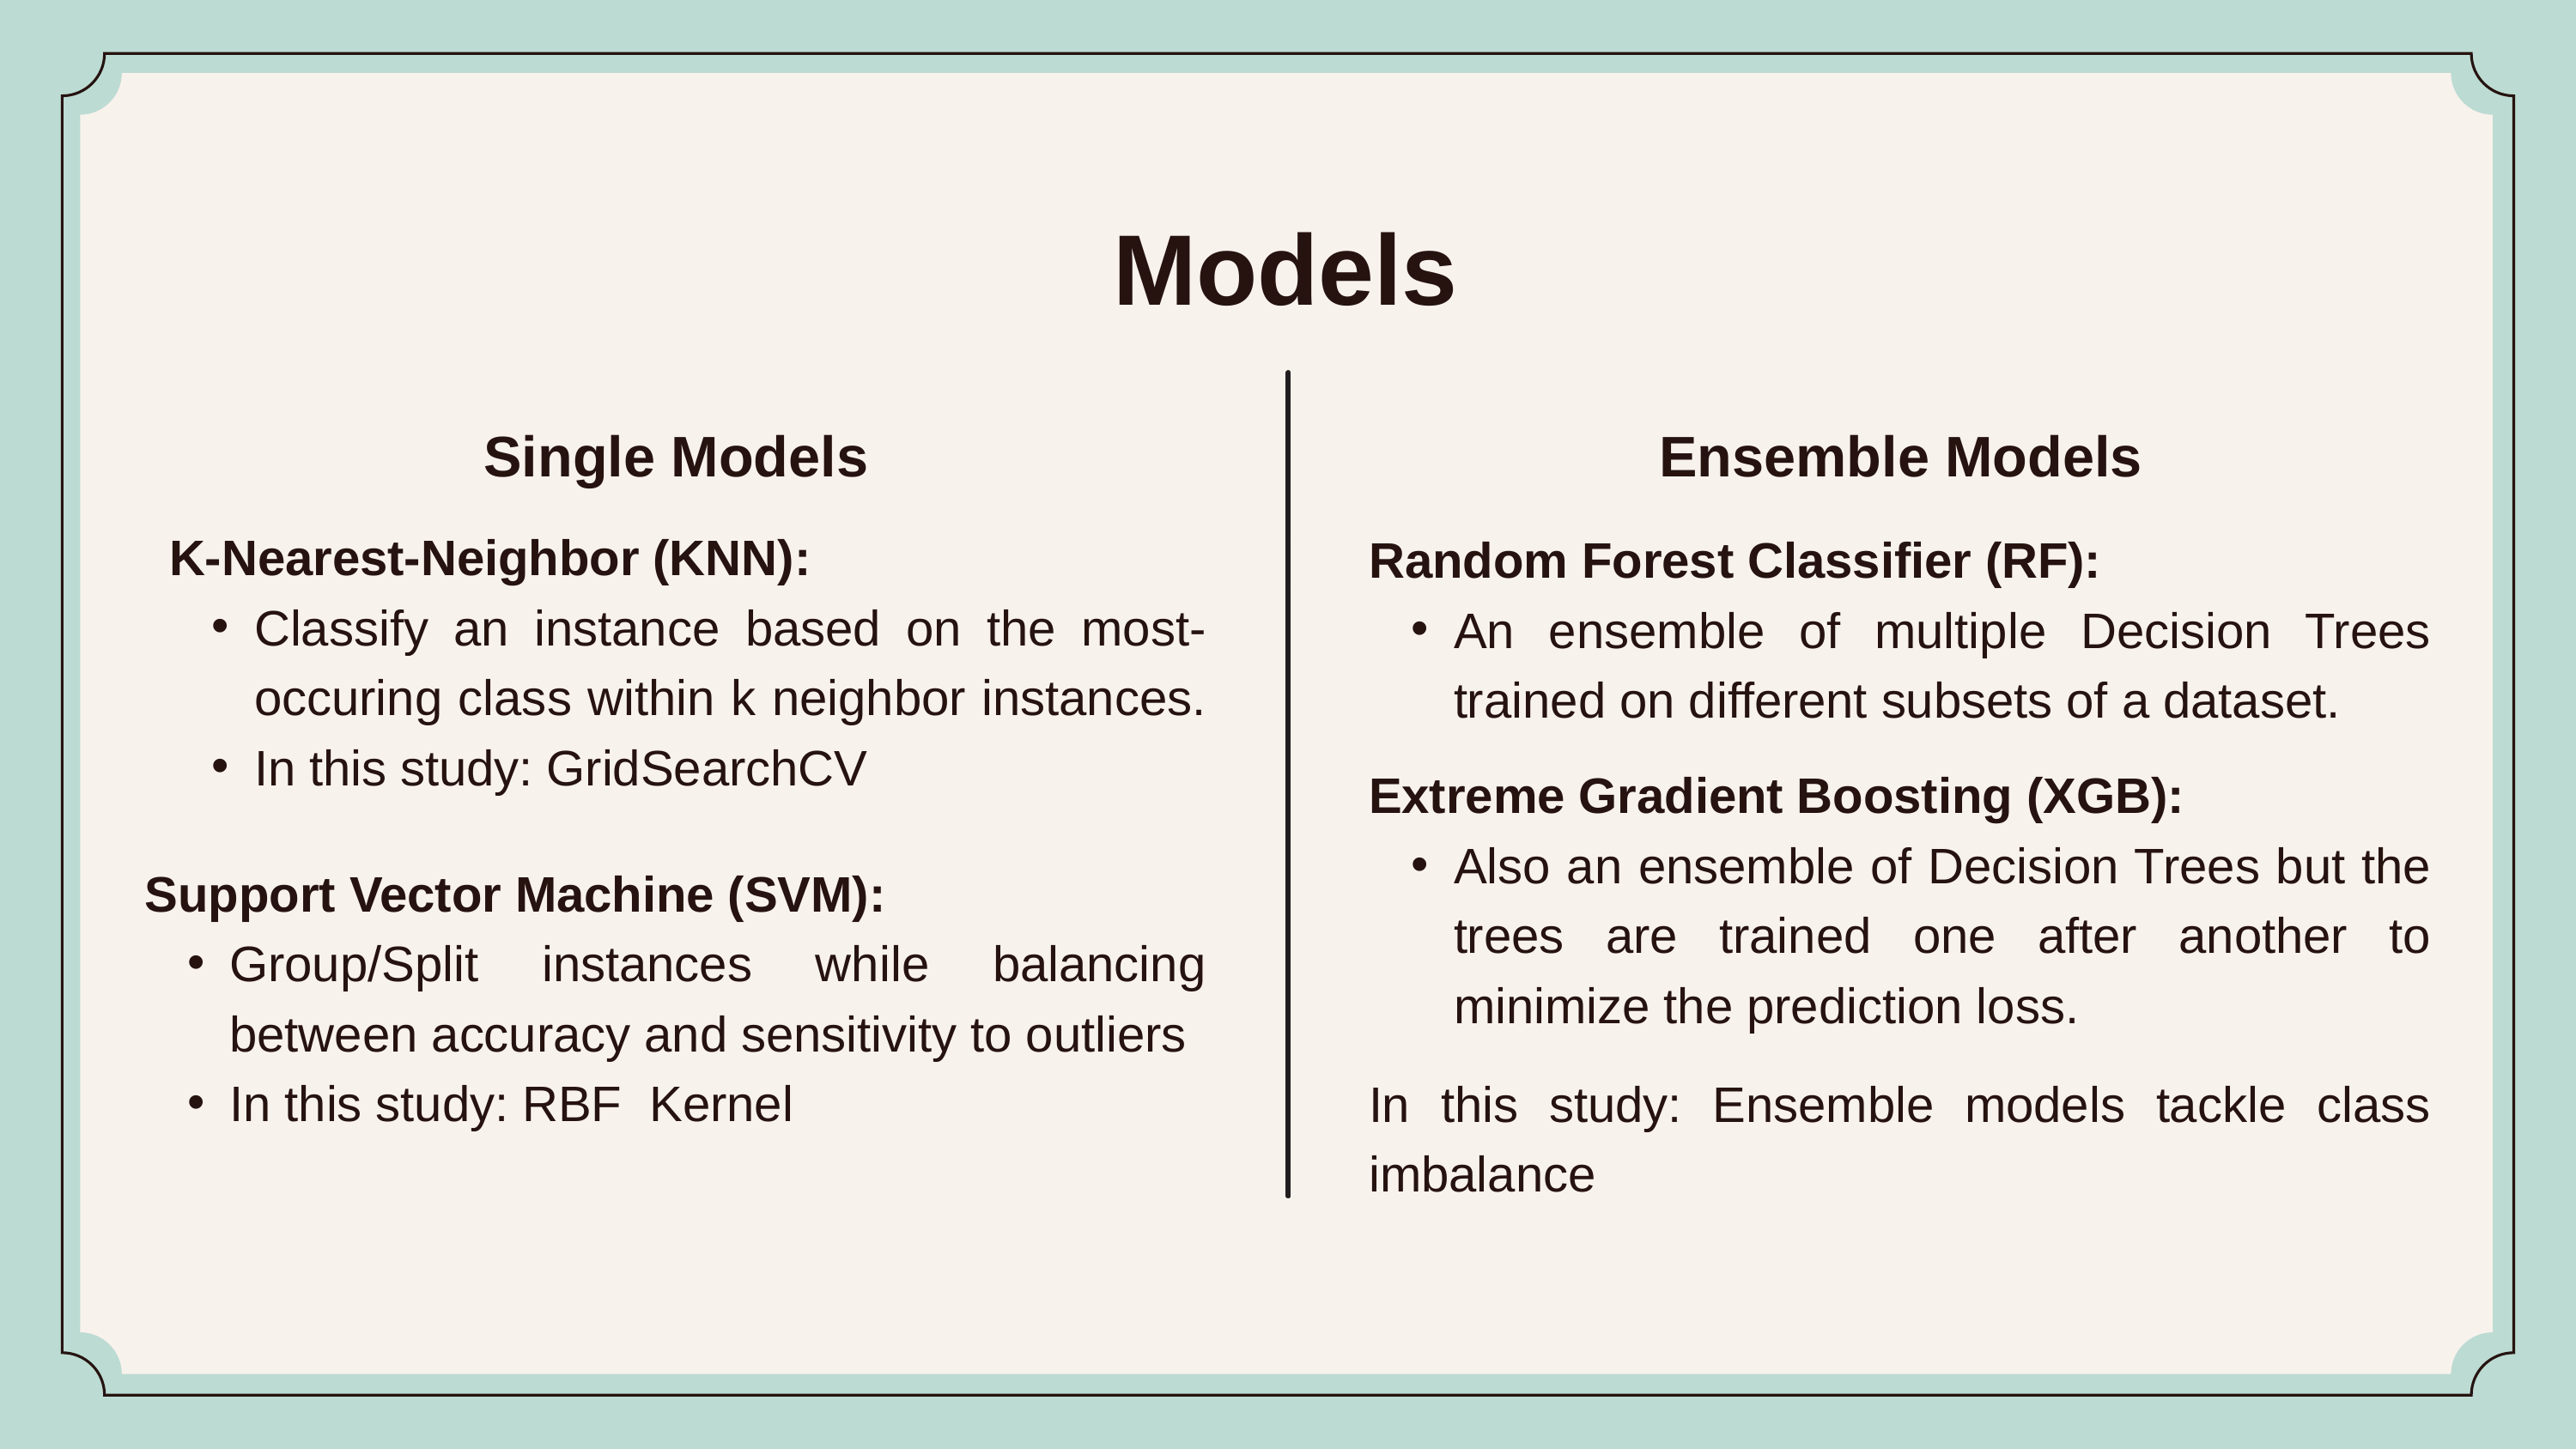

Models

Single Models
Ensemble Models
K-Nearest-Neighbor (KNN):
Classify an instance based on the most-occuring class within k neighbor instances.
In this study: GridSearchCV
Random Forest Classifier (RF):
An ensemble of multiple Decision Trees trained on different subsets of a dataset.
Extreme Gradient Boosting (XGB):
Also an ensemble of Decision Trees but the trees are trained one after another to minimize the prediction loss.

Support Vector Machine (SVM):
Group/Split instances while balancing between accuracy and sensitivity to outliers
In this study: RBF  Kernel
In this study: Ensemble models tackle class imbalance